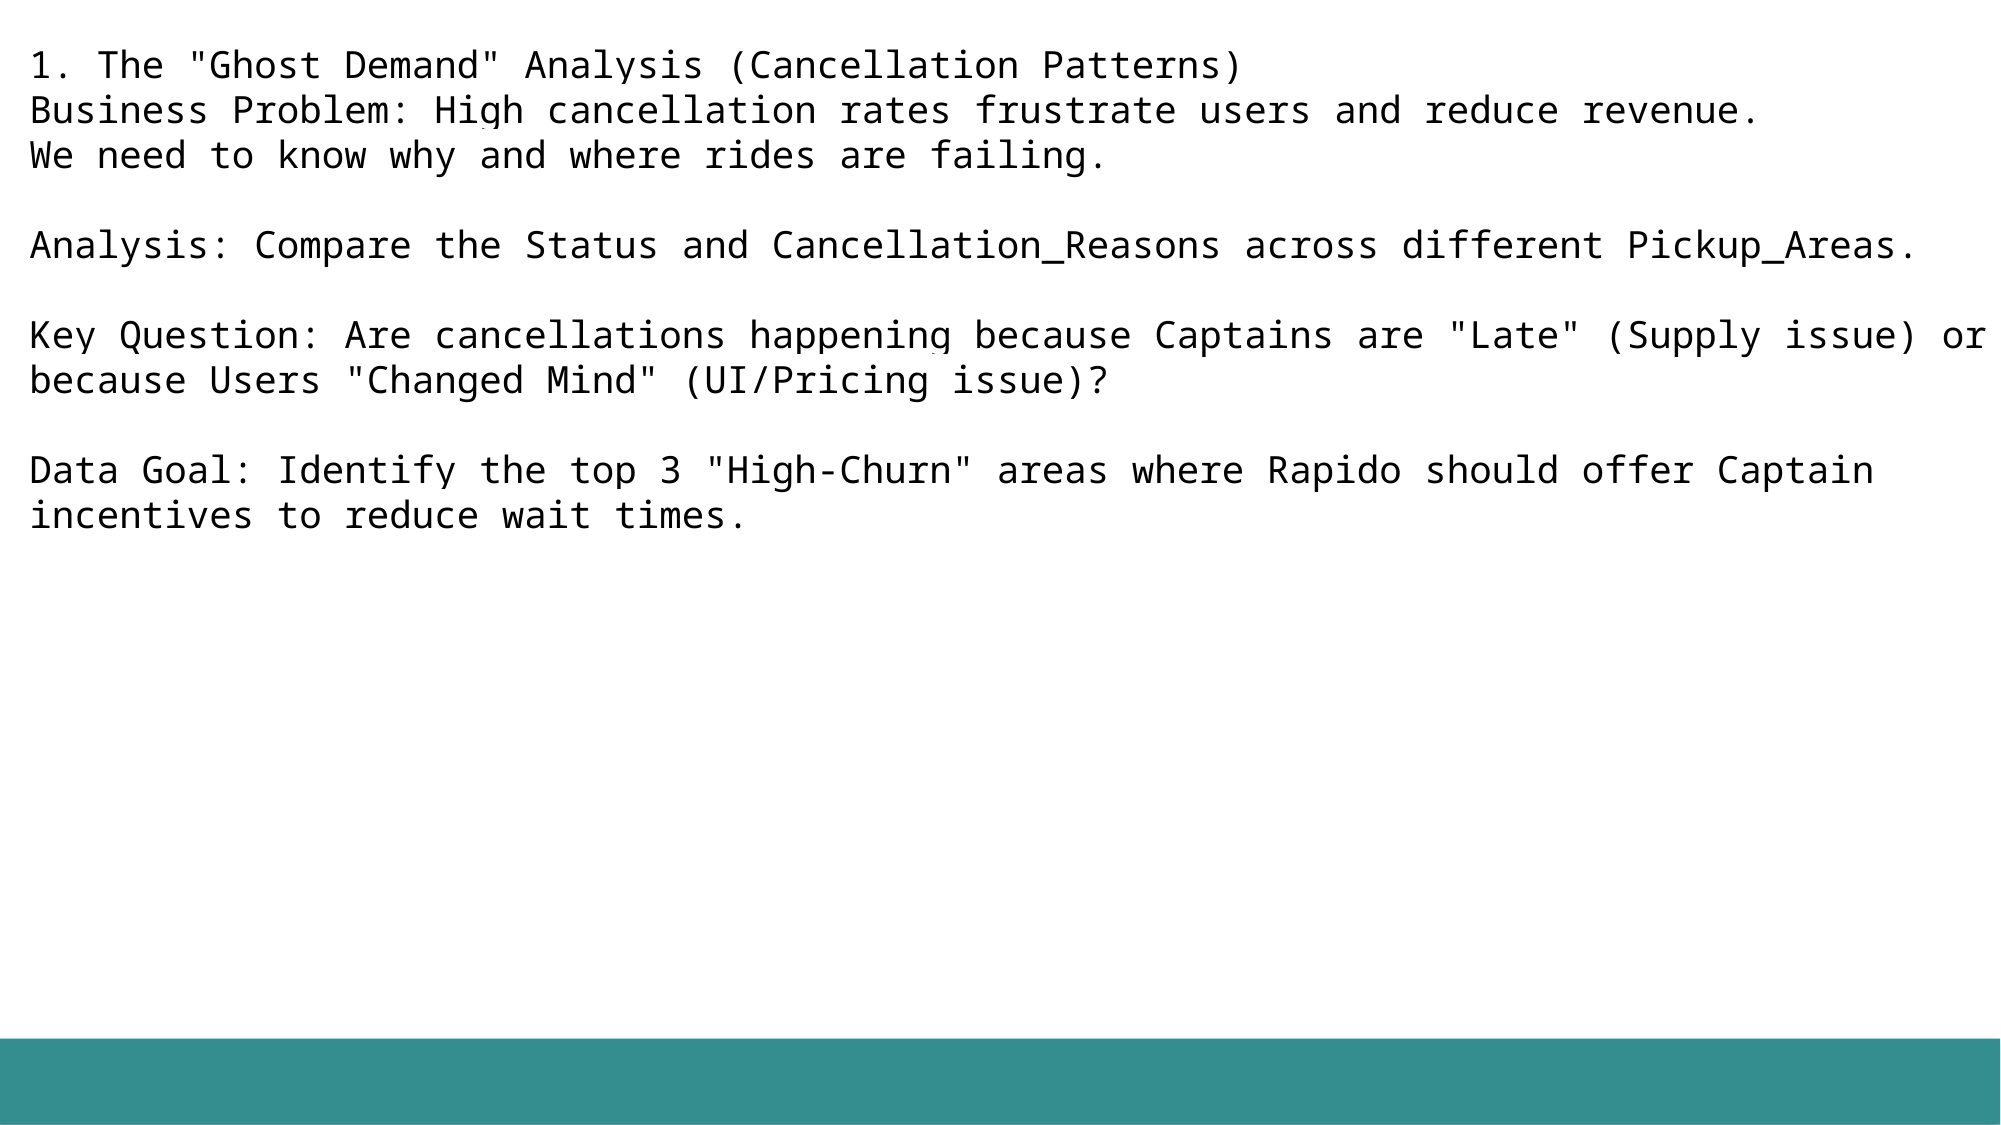

1. The "Ghost Demand" Analysis (Cancellation Patterns)
Business Problem: High cancellation rates frustrate users and reduce revenue.
We need to know why and where rides are failing.

Analysis: Compare the Status and Cancellation_Reasons across different Pickup_Areas.

Key Question: Are cancellations happening because Captains are "Late" (Supply issue) or because Users "Changed Mind" (UI/Pricing issue)?

Data Goal: Identify the top 3 "High-Churn" areas where Rapido should offer Captain incentives to reduce wait times.